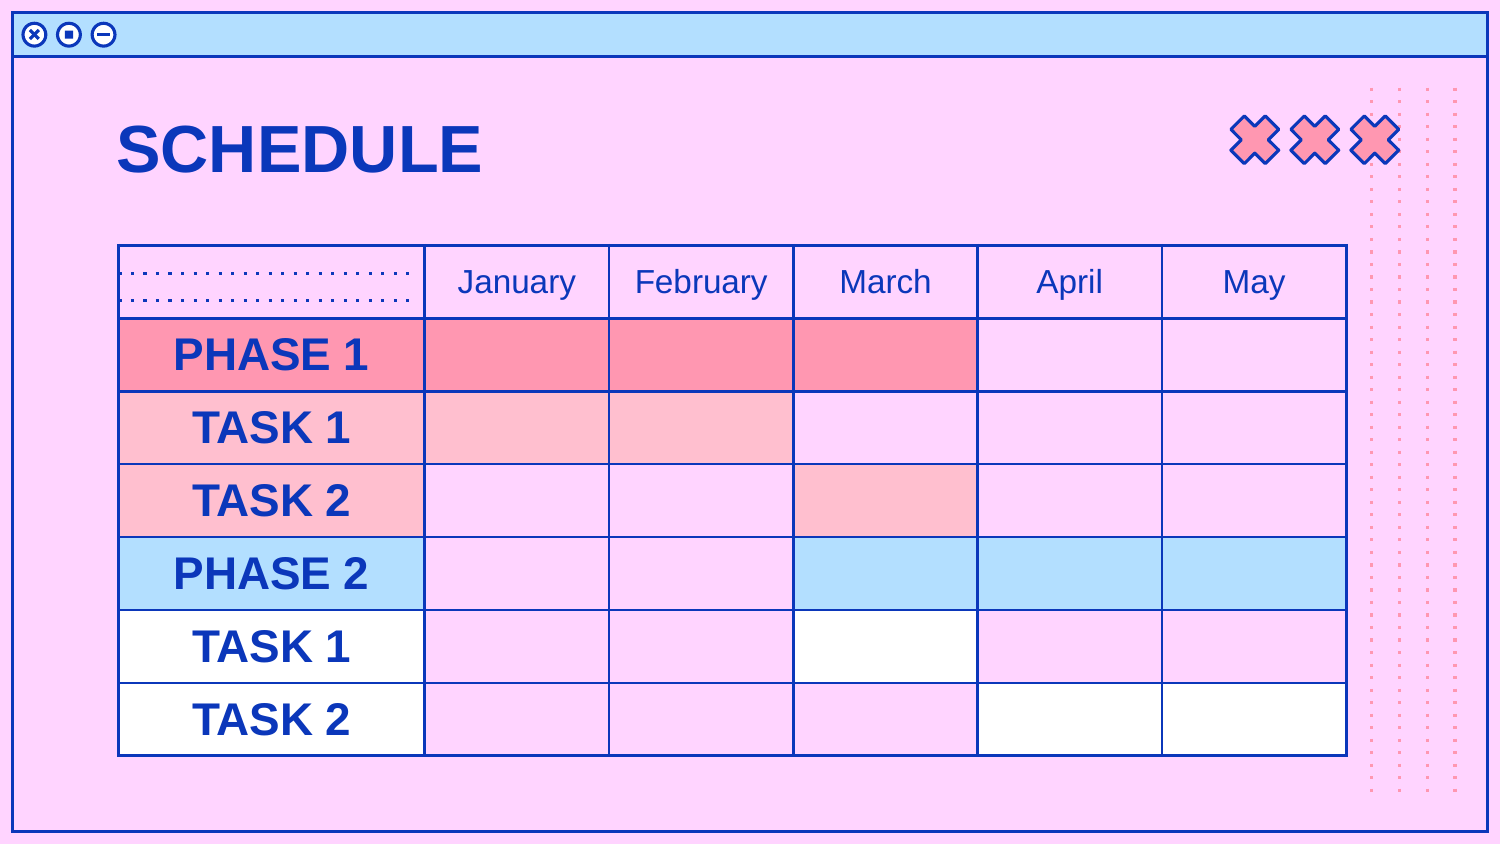

# SCHEDULE

|  | January | February | March | April | May |
| --- | --- | --- | --- | --- | --- |
| PHASE 1 |  |  |  |  |  |
| TASK 1 |  |  |  |  |  |
| TASK 2 |  |  |  |  |  |
| PHASE 2 |  |  |  |  |  |
| TASK 1 |  |  |  |  |  |
| TASK 2 |  |  |  |  |  |